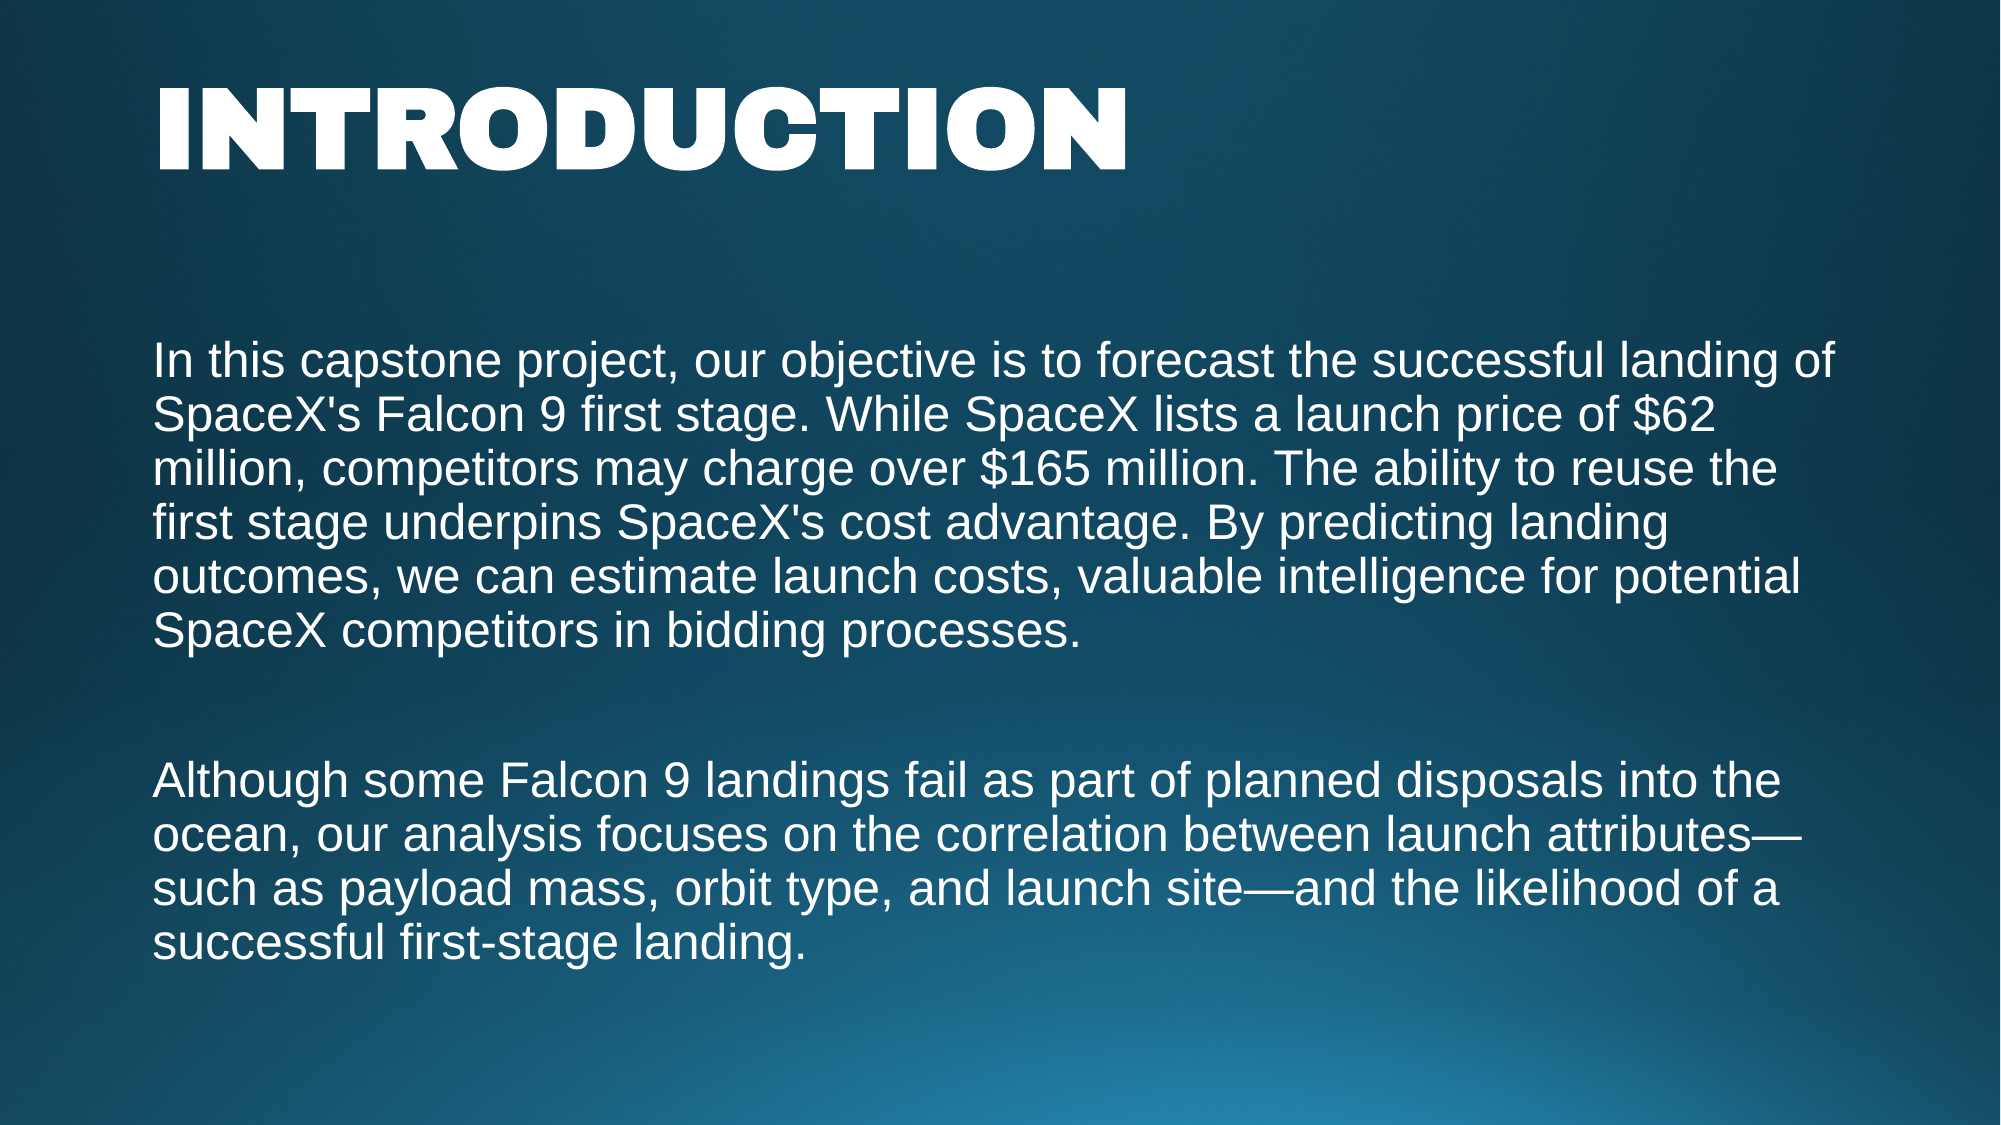

INTRODUCTION
In this capstone project, our objective is to forecast the successful landing of SpaceX's Falcon 9 first stage. While SpaceX lists a launch price of $62 million, competitors may charge over $165 million. The ability to reuse the first stage underpins SpaceX's cost advantage. By predicting landing outcomes, we can estimate launch costs, valuable intelligence for potential SpaceX competitors in bidding processes.

Although some Falcon 9 landings fail as part of planned disposals into the ocean, our analysis focuses on the correlation between launch attributes—such as payload mass, orbit type, and launch site—and the likelihood of a successful first-stage landing.